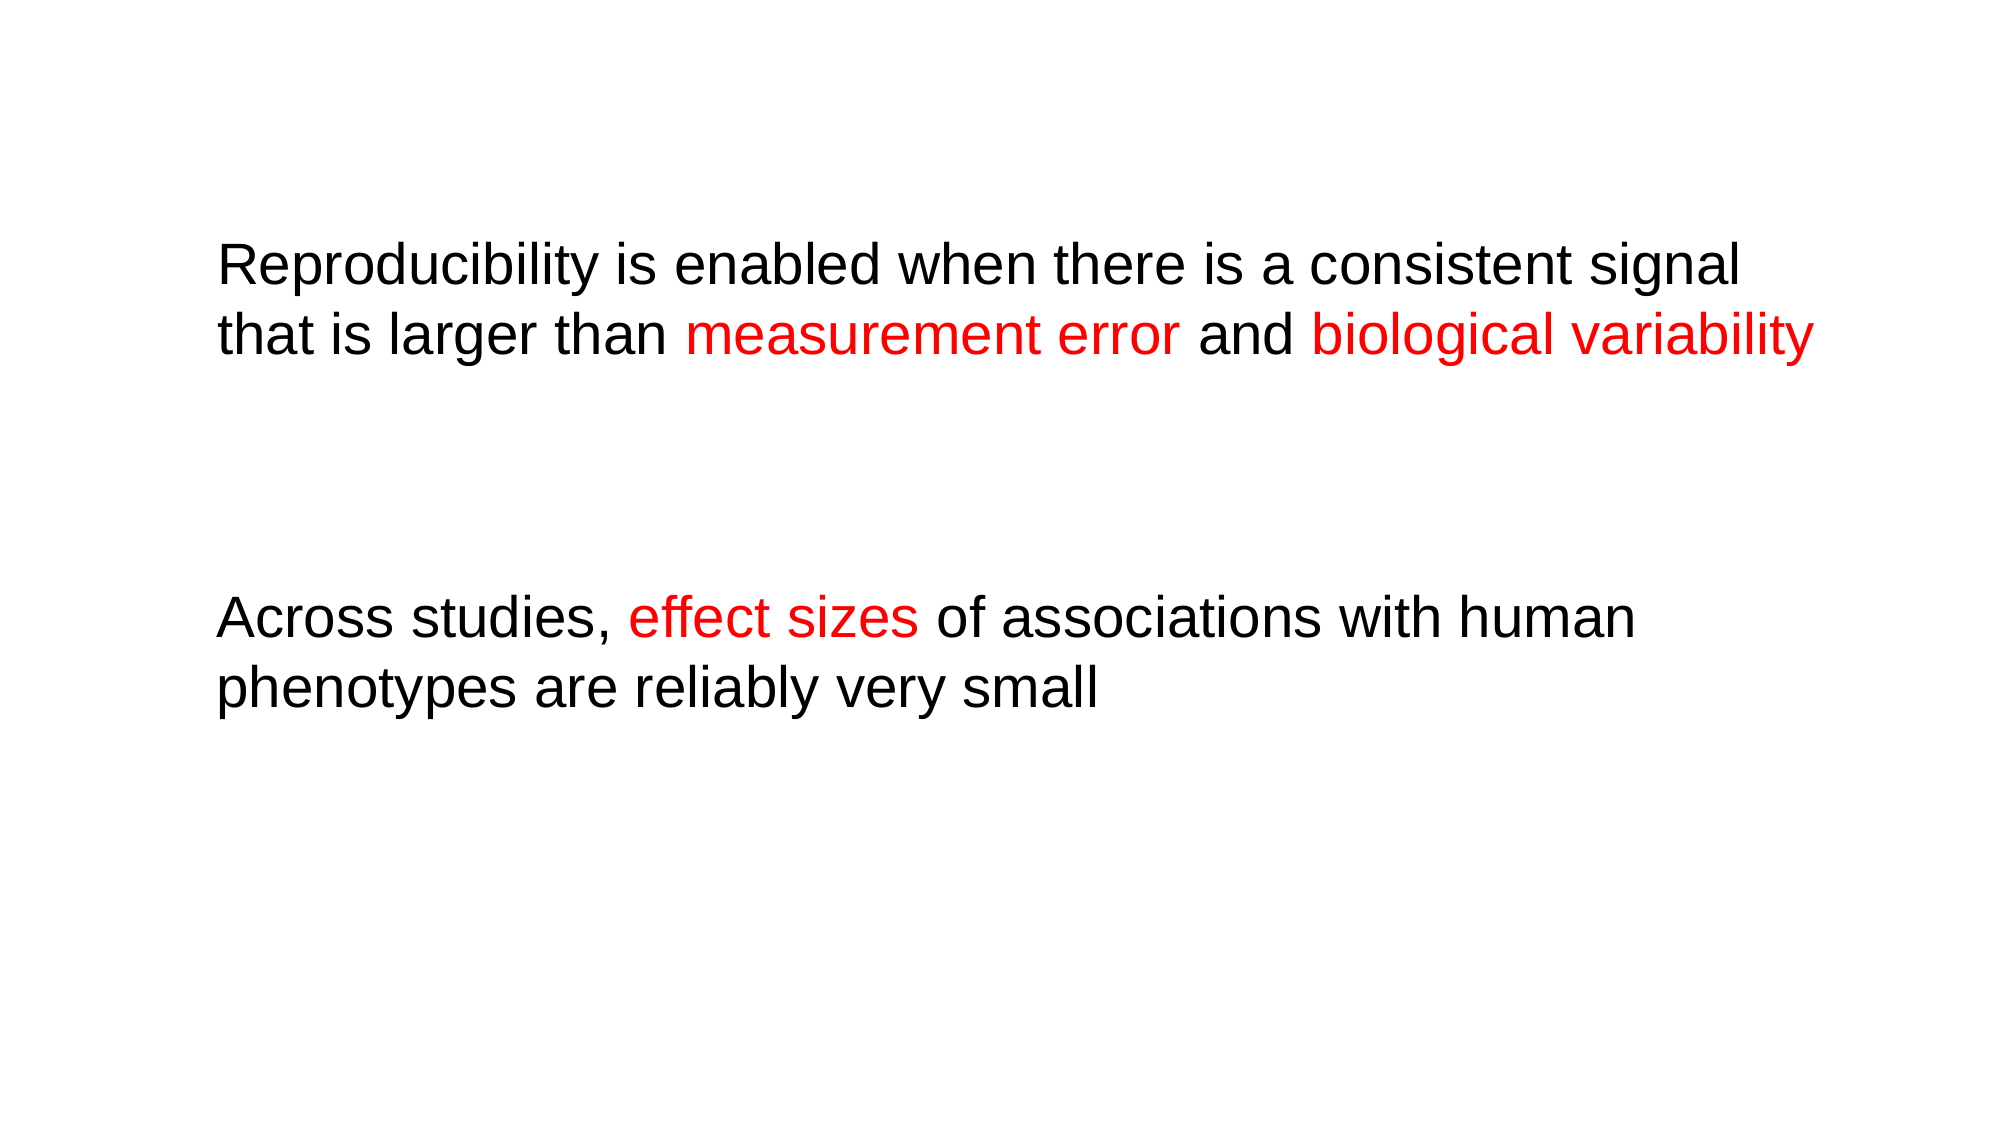

Reproducibility is enabled when there is a consistent signal
that is larger than measurement error and biological variability
Across studies, effect sizes of associations with human phenotypes are reliably very small